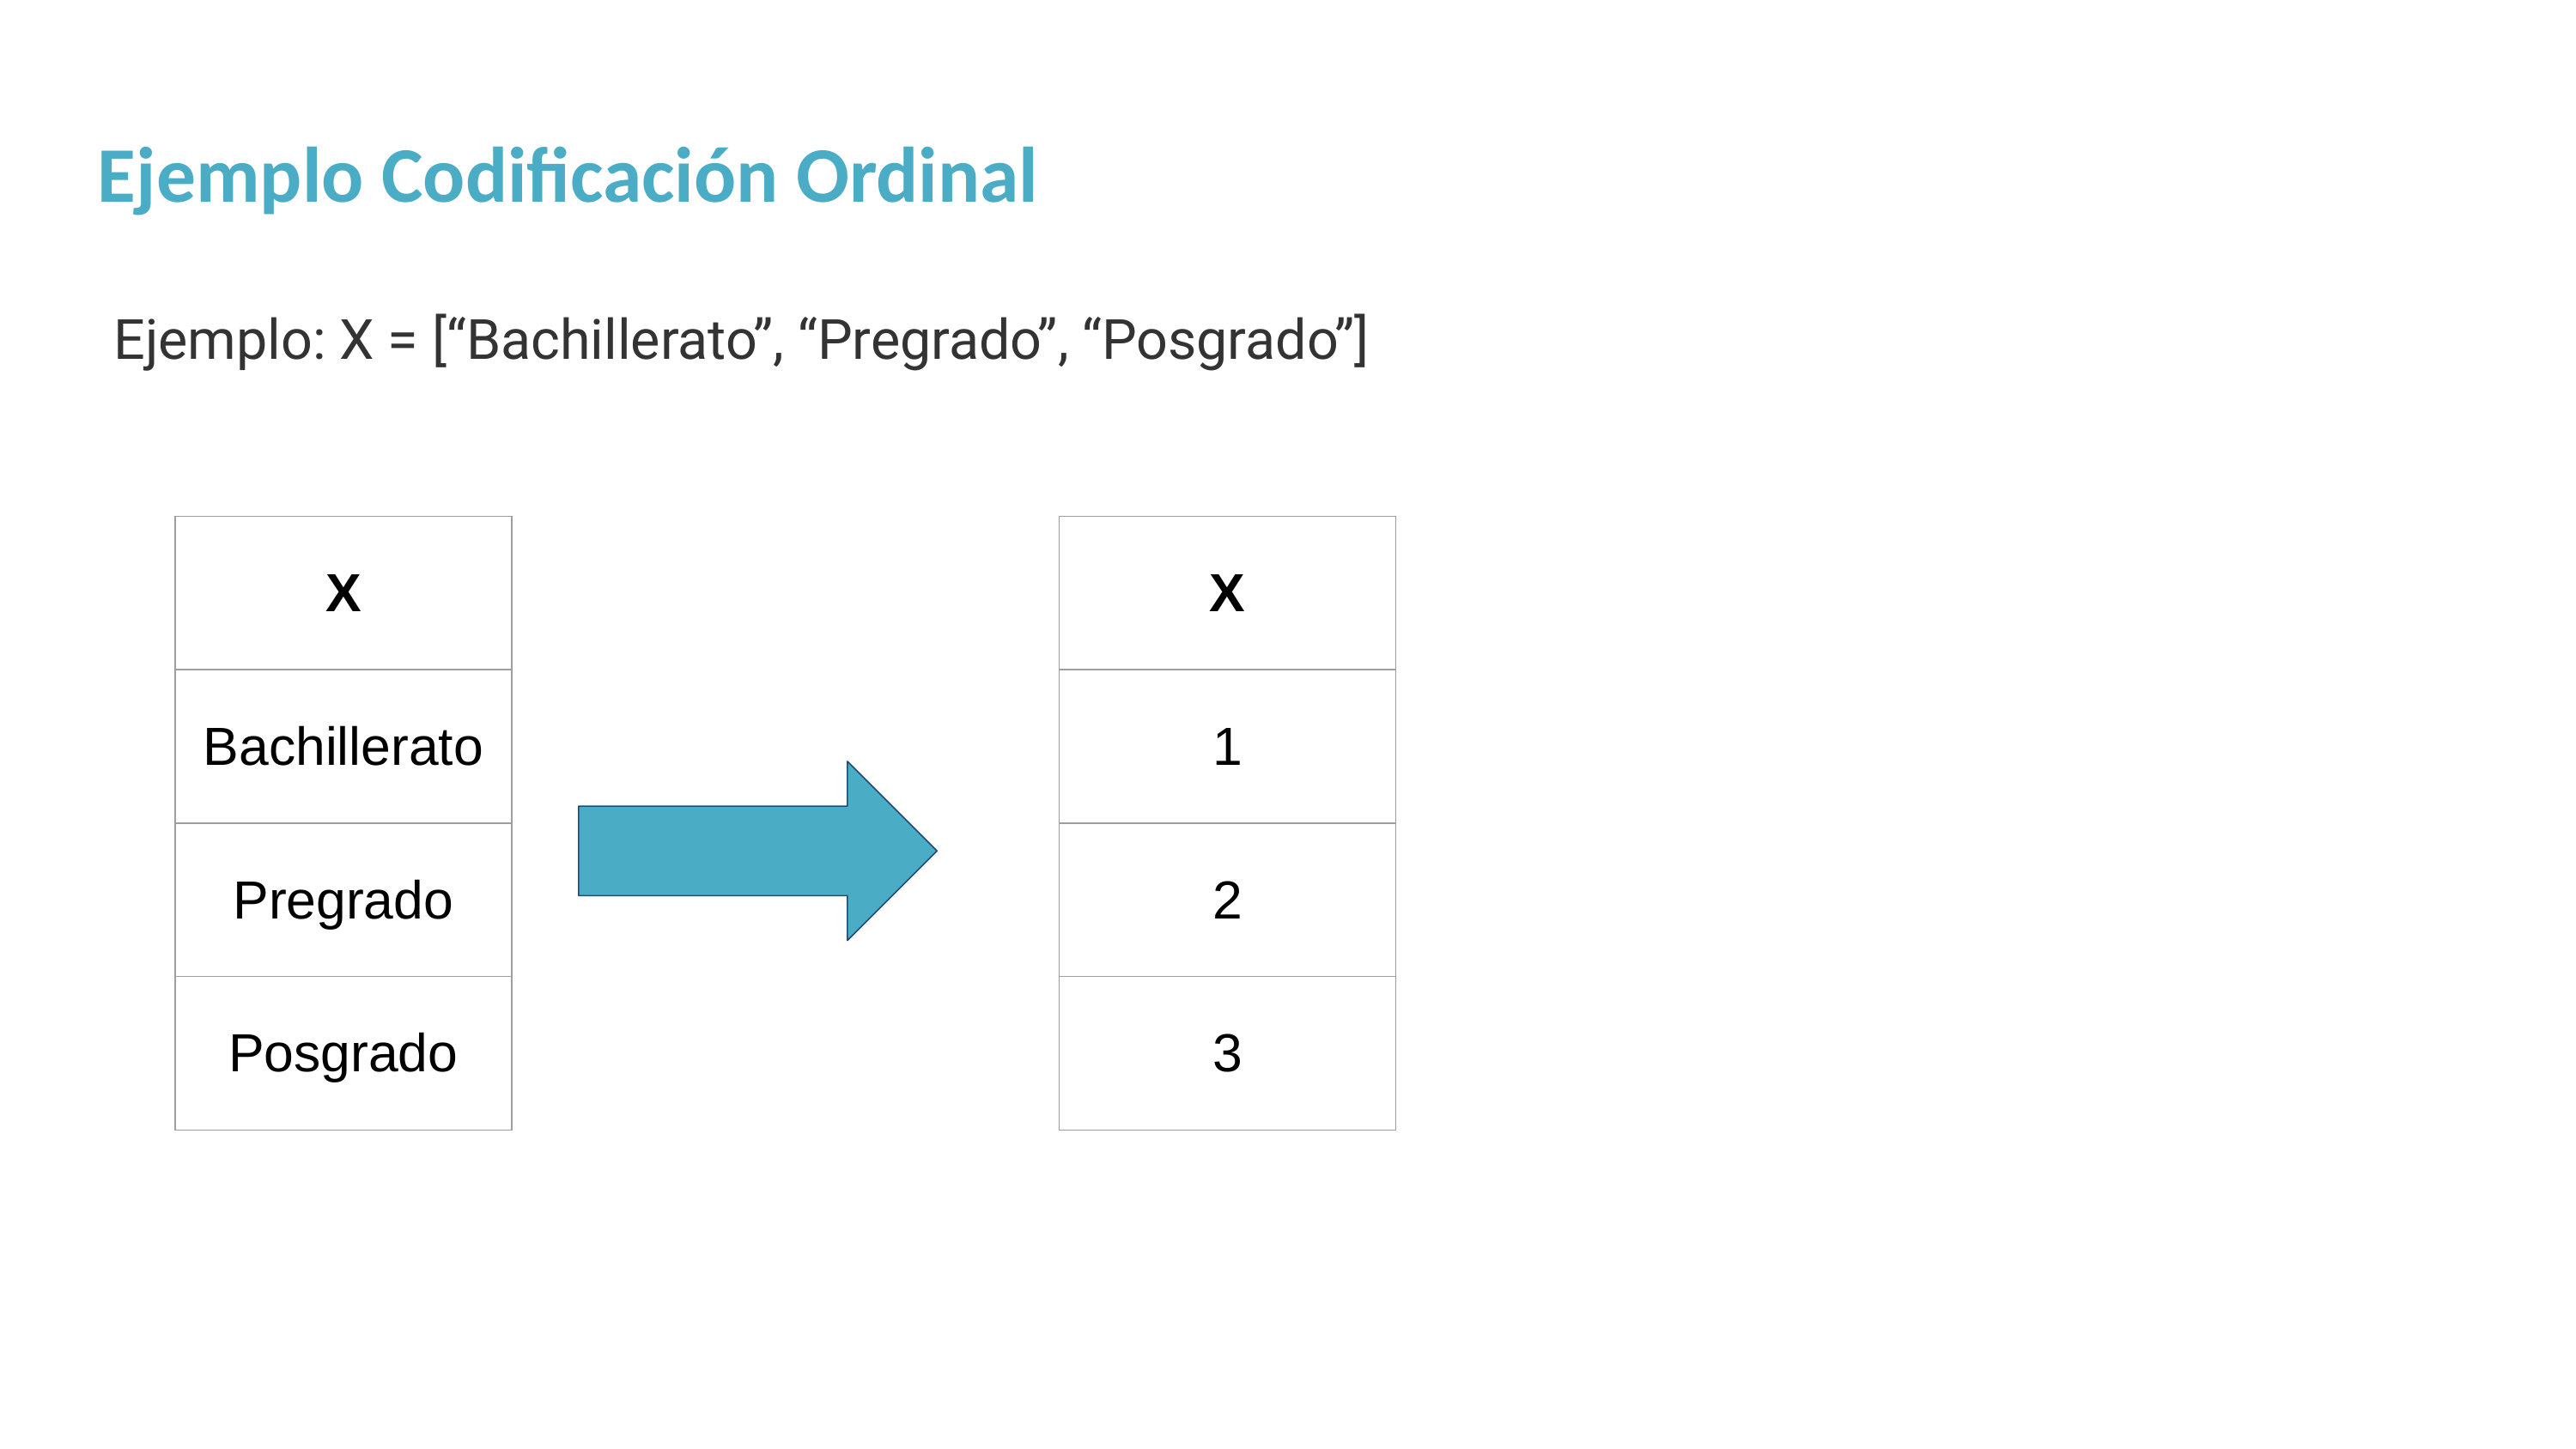

Ejemplo Codificación Ordinal
Ejemplo: X = [“Bachillerato”, “Pregrado”, “Posgrado”]
| X |
| --- |
| Bachillerato |
| Pregrado |
| Posgrado |
| X |
| --- |
| 1 |
| 2 |
| 3 |